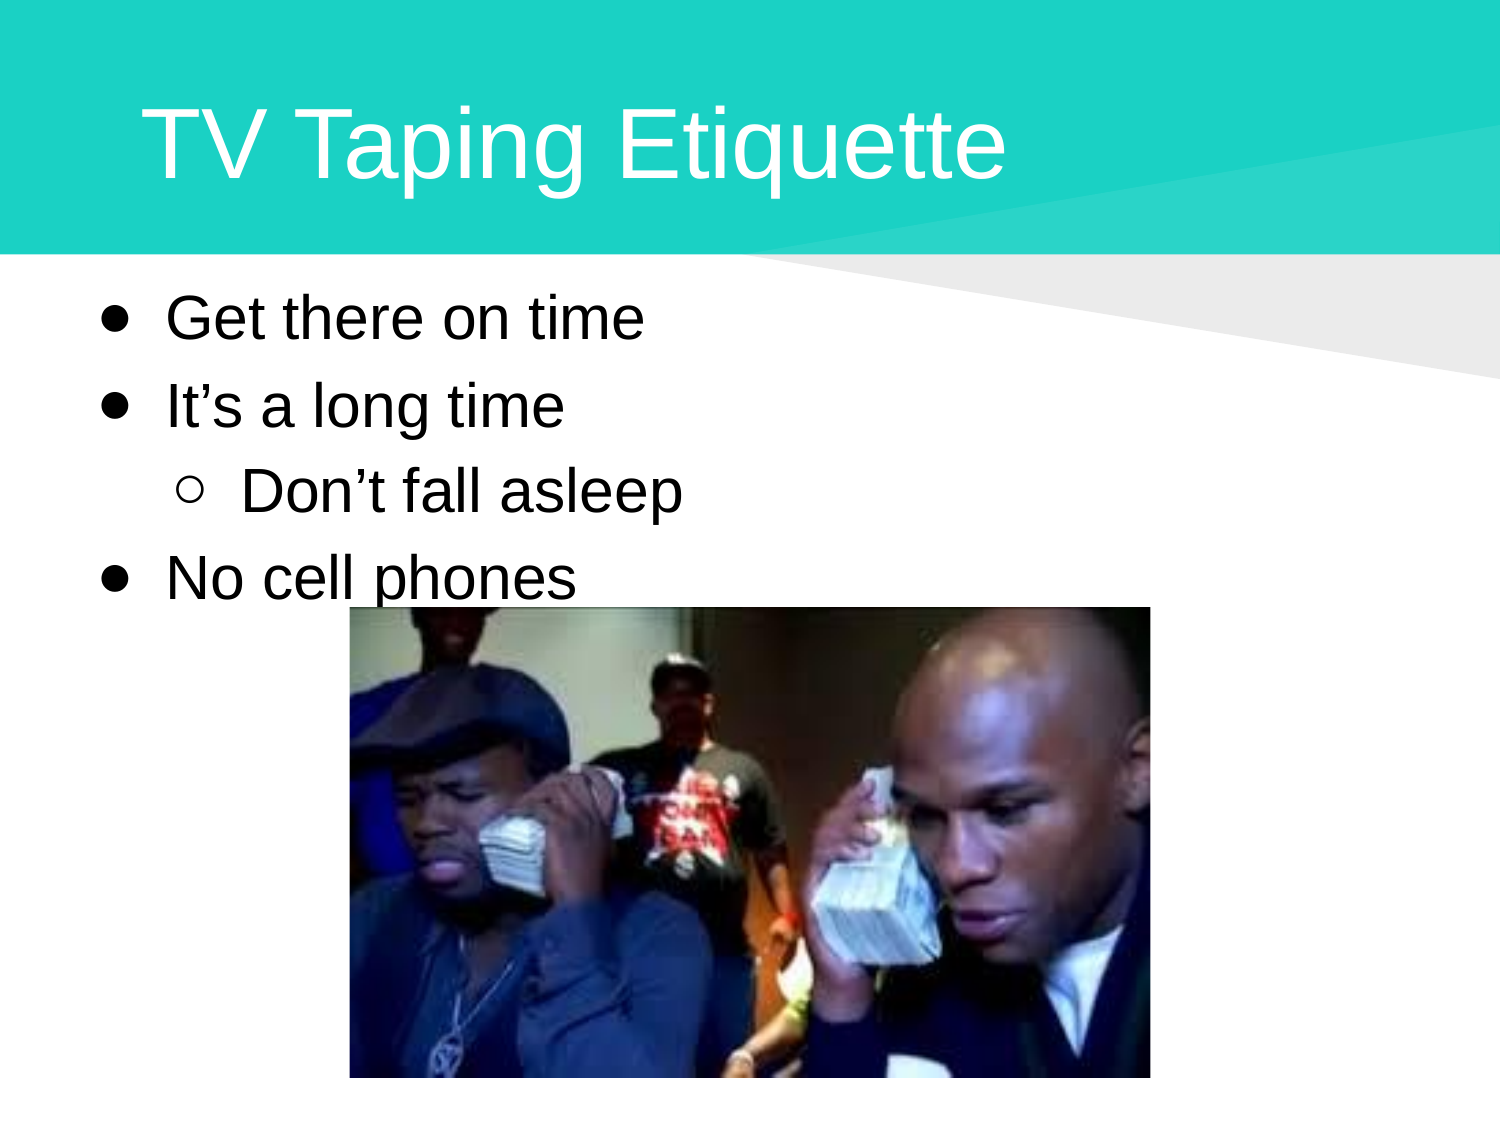

# TV Taping Etiquette
Get there on time
It’s a long time
Don’t fall asleep
No cell phones